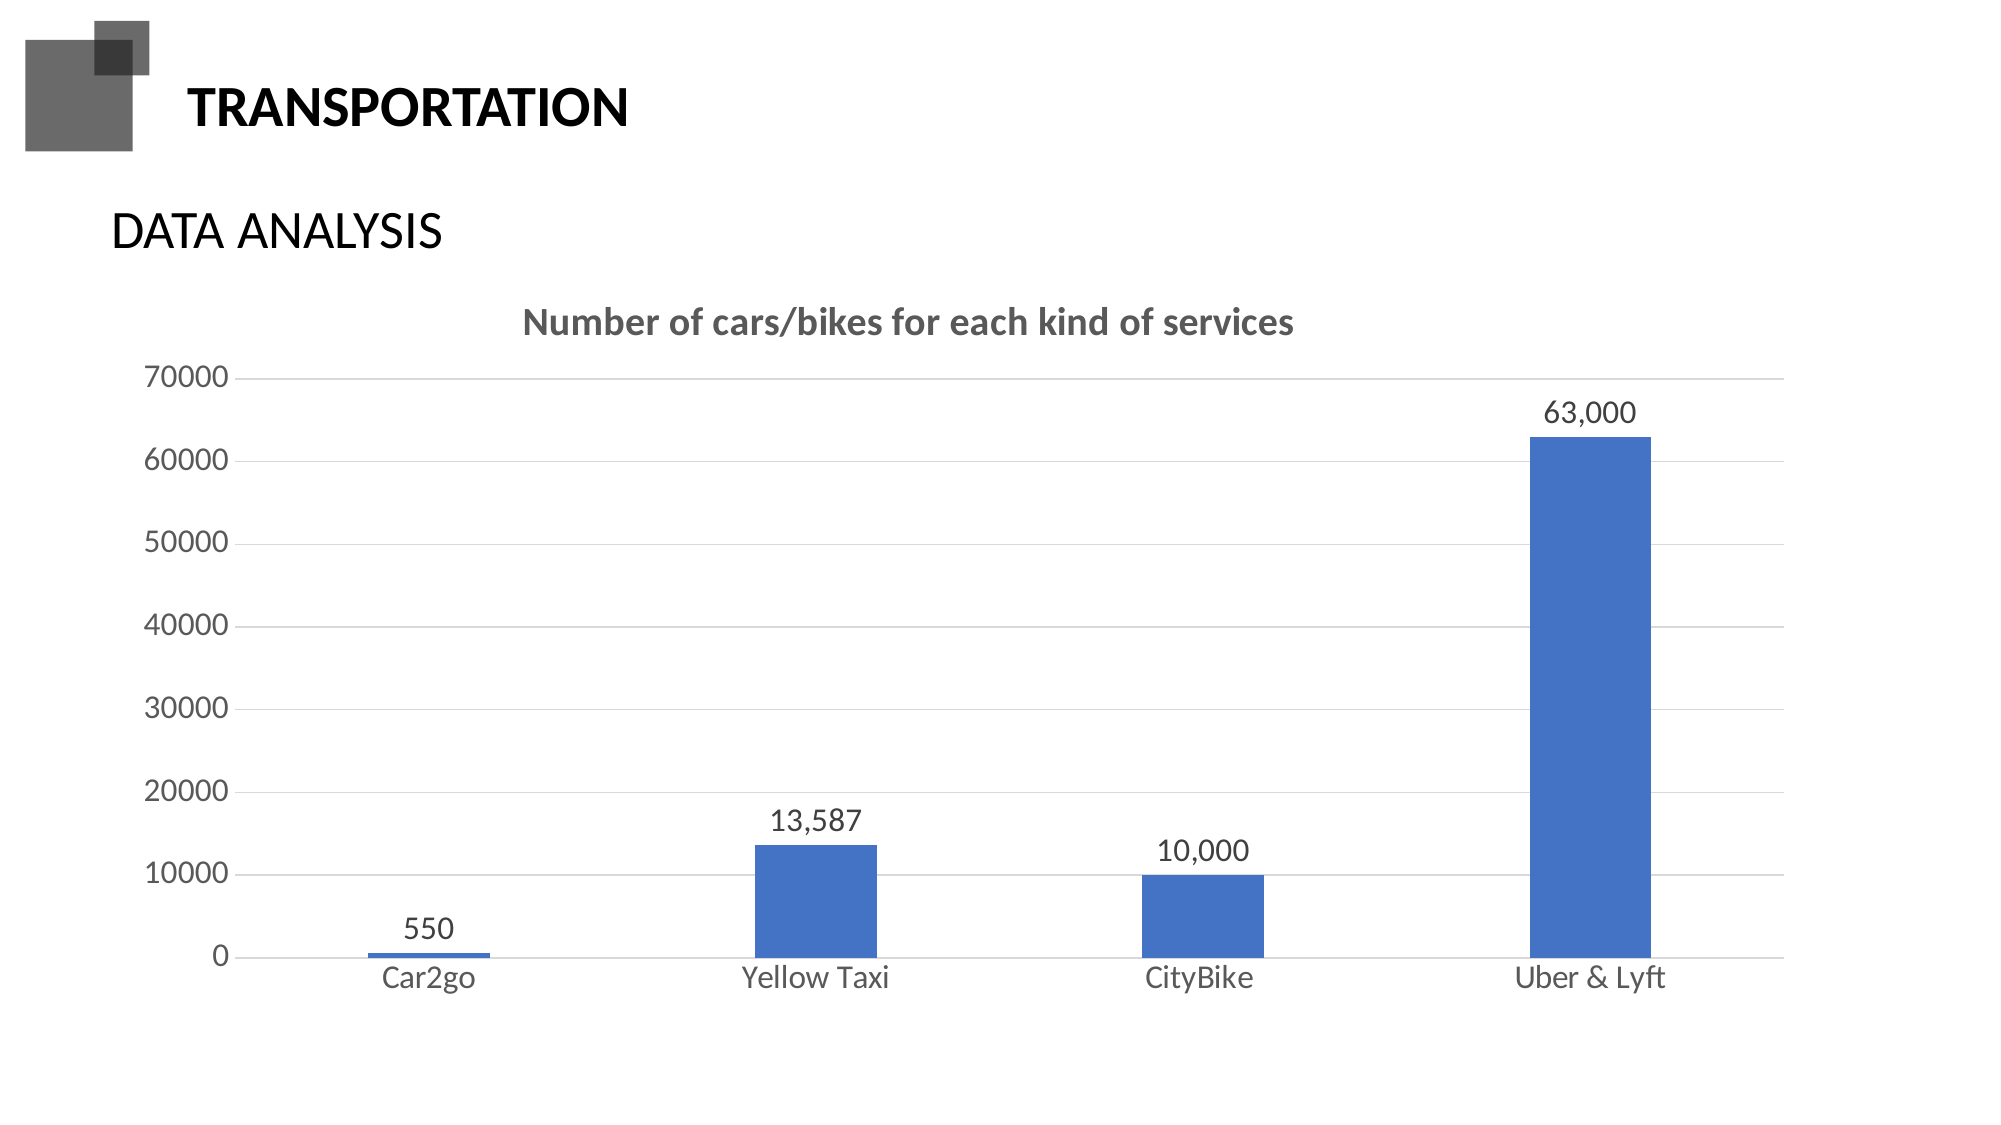

TRANSPORTATION
DATA ANALYSIS

### Chart: Number of cars/bikes for each kind of services

| Category |  |
|---|---|
| Car2go | 550.0 |
| Yellow Taxi | 13587.0 |
| CityBike  | 10000.0 |
| Uber & Lyft | 63000.0 |